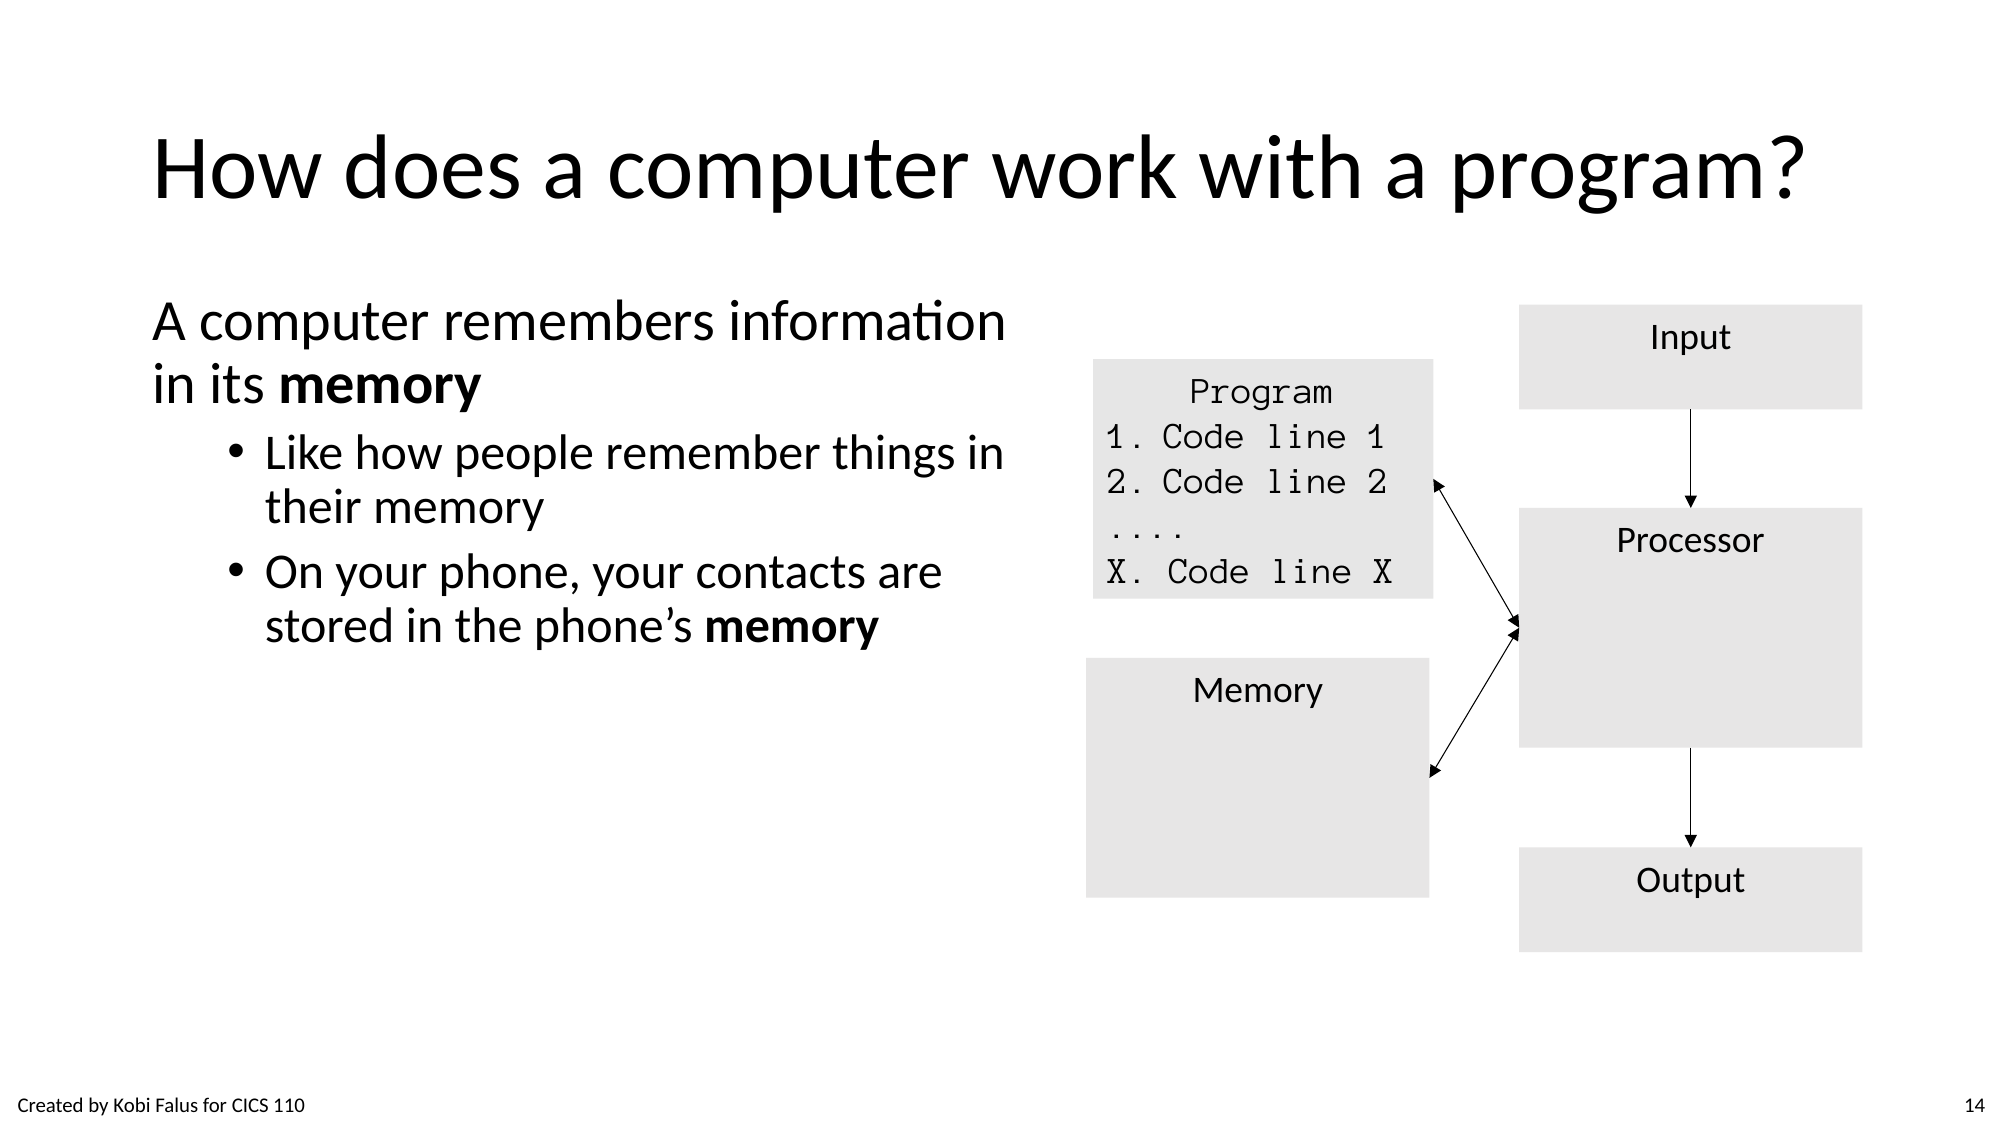

# How does a computer work with a program?
A computer remembers information in its memory
Like how people remember things in their memory
On your phone, your contacts are stored in the phone’s memory
Input

Program
Code line 1
Code line 2
....
X. Code line X
Processor

Memory

Output